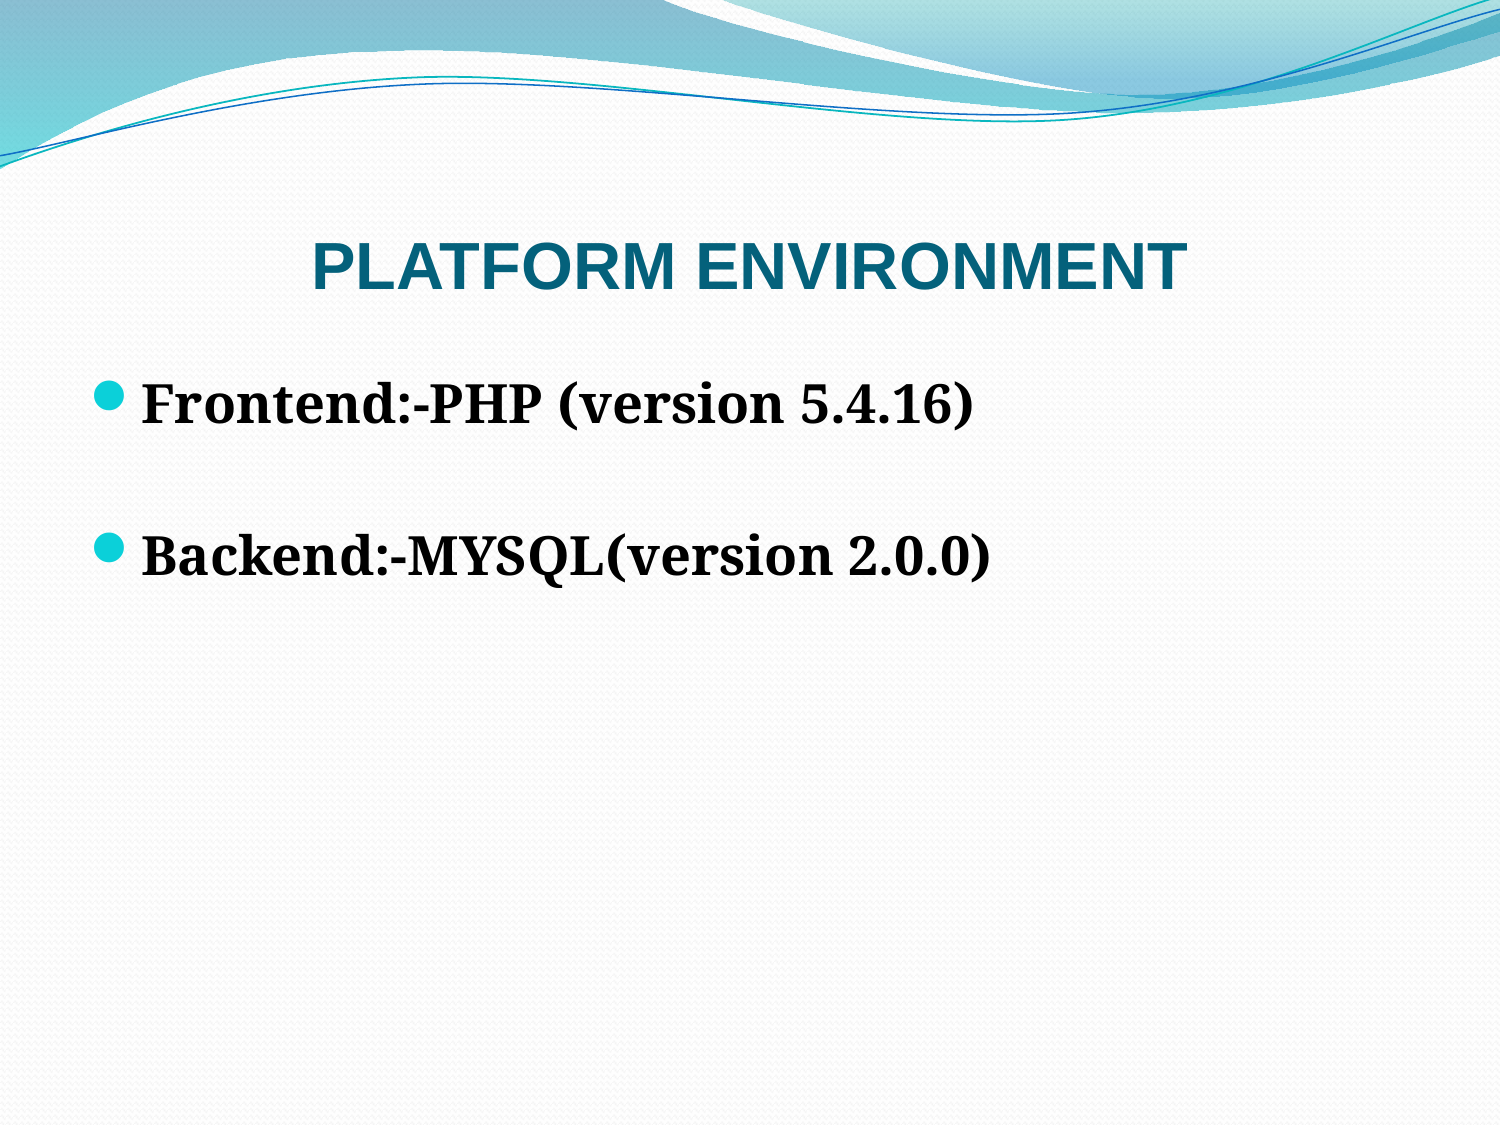

# PLATFORM ENVIRONMENT
Frontend:-PHP (version 5.4.16)

Backend:-MYSQL(version 2.0.0)